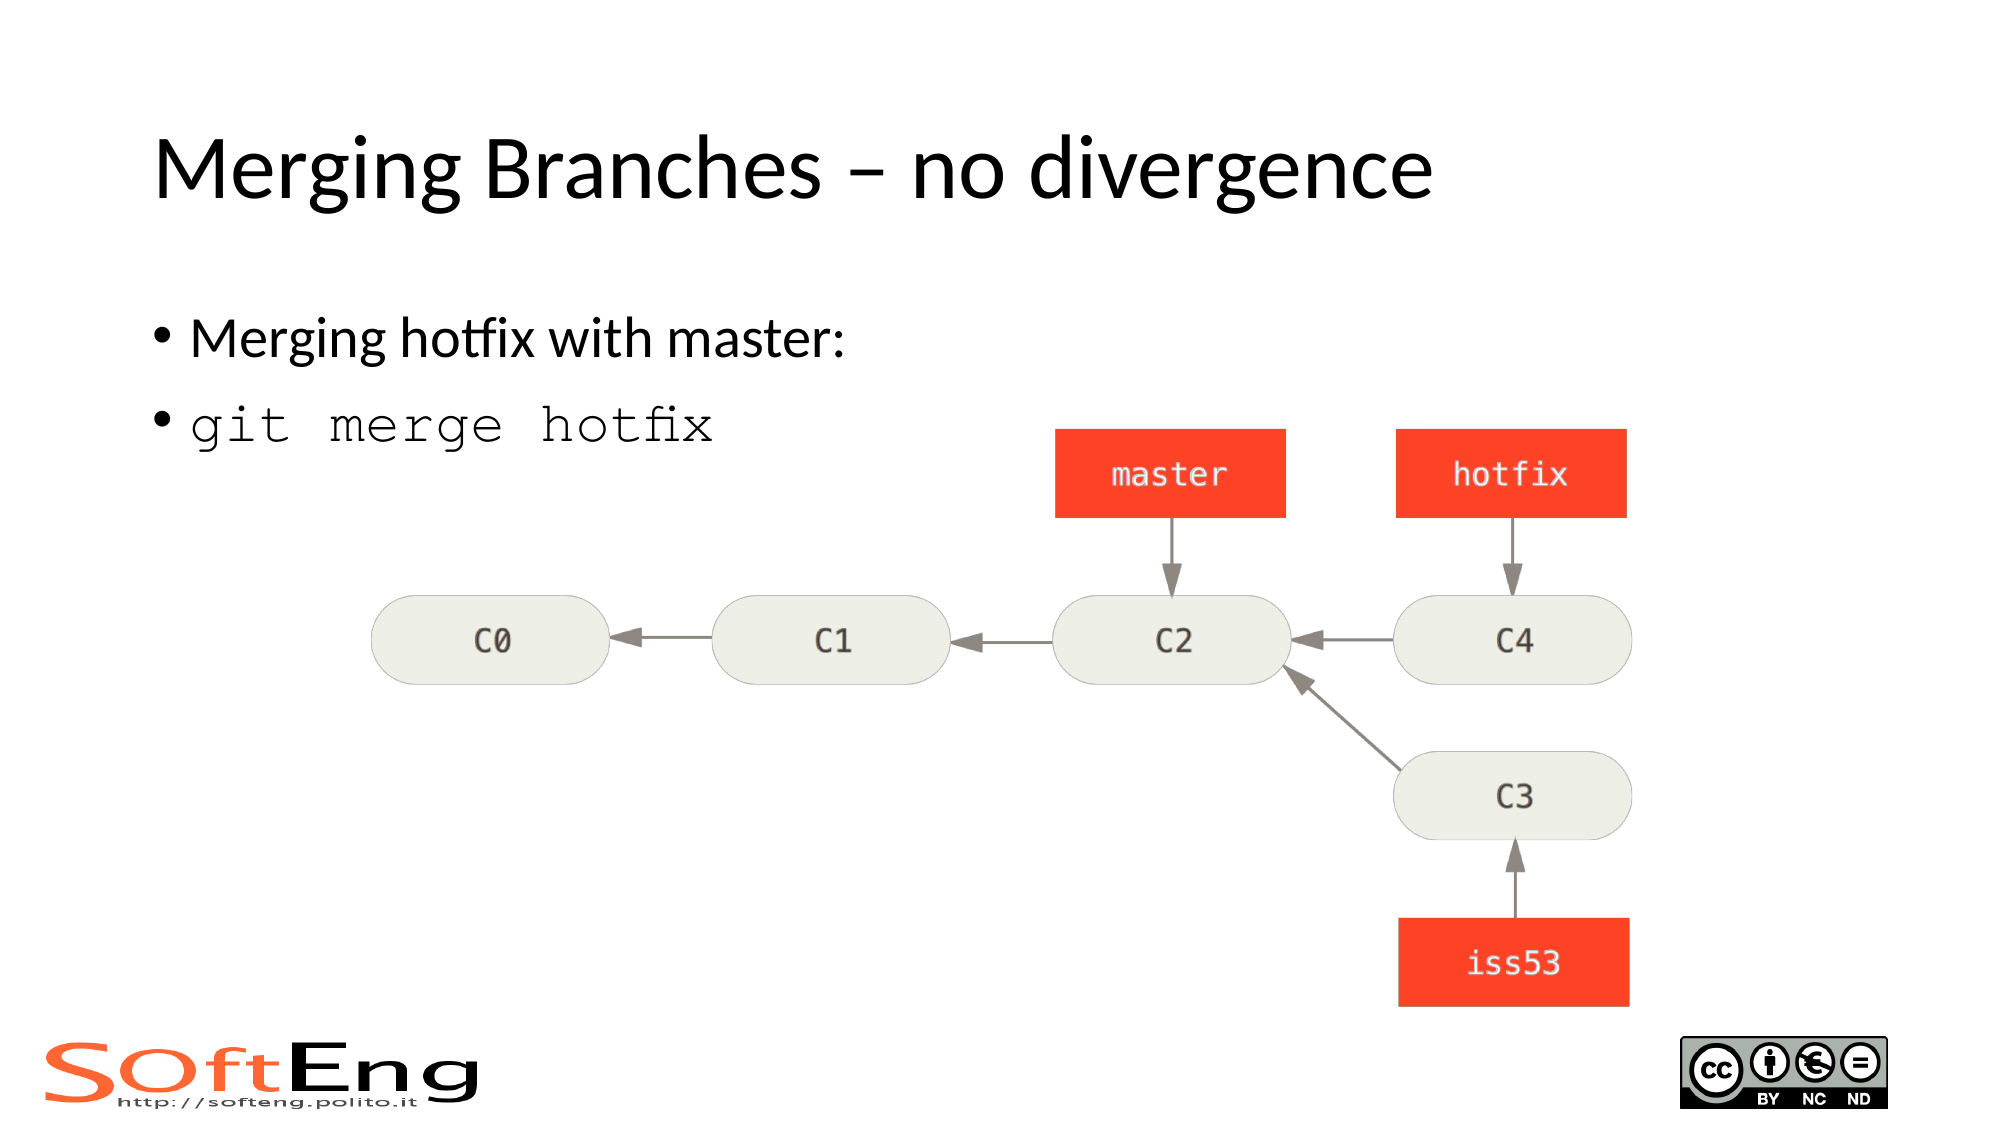

# Merging Branches – no divergence
Merging hotfix with master:
git merge hotfix